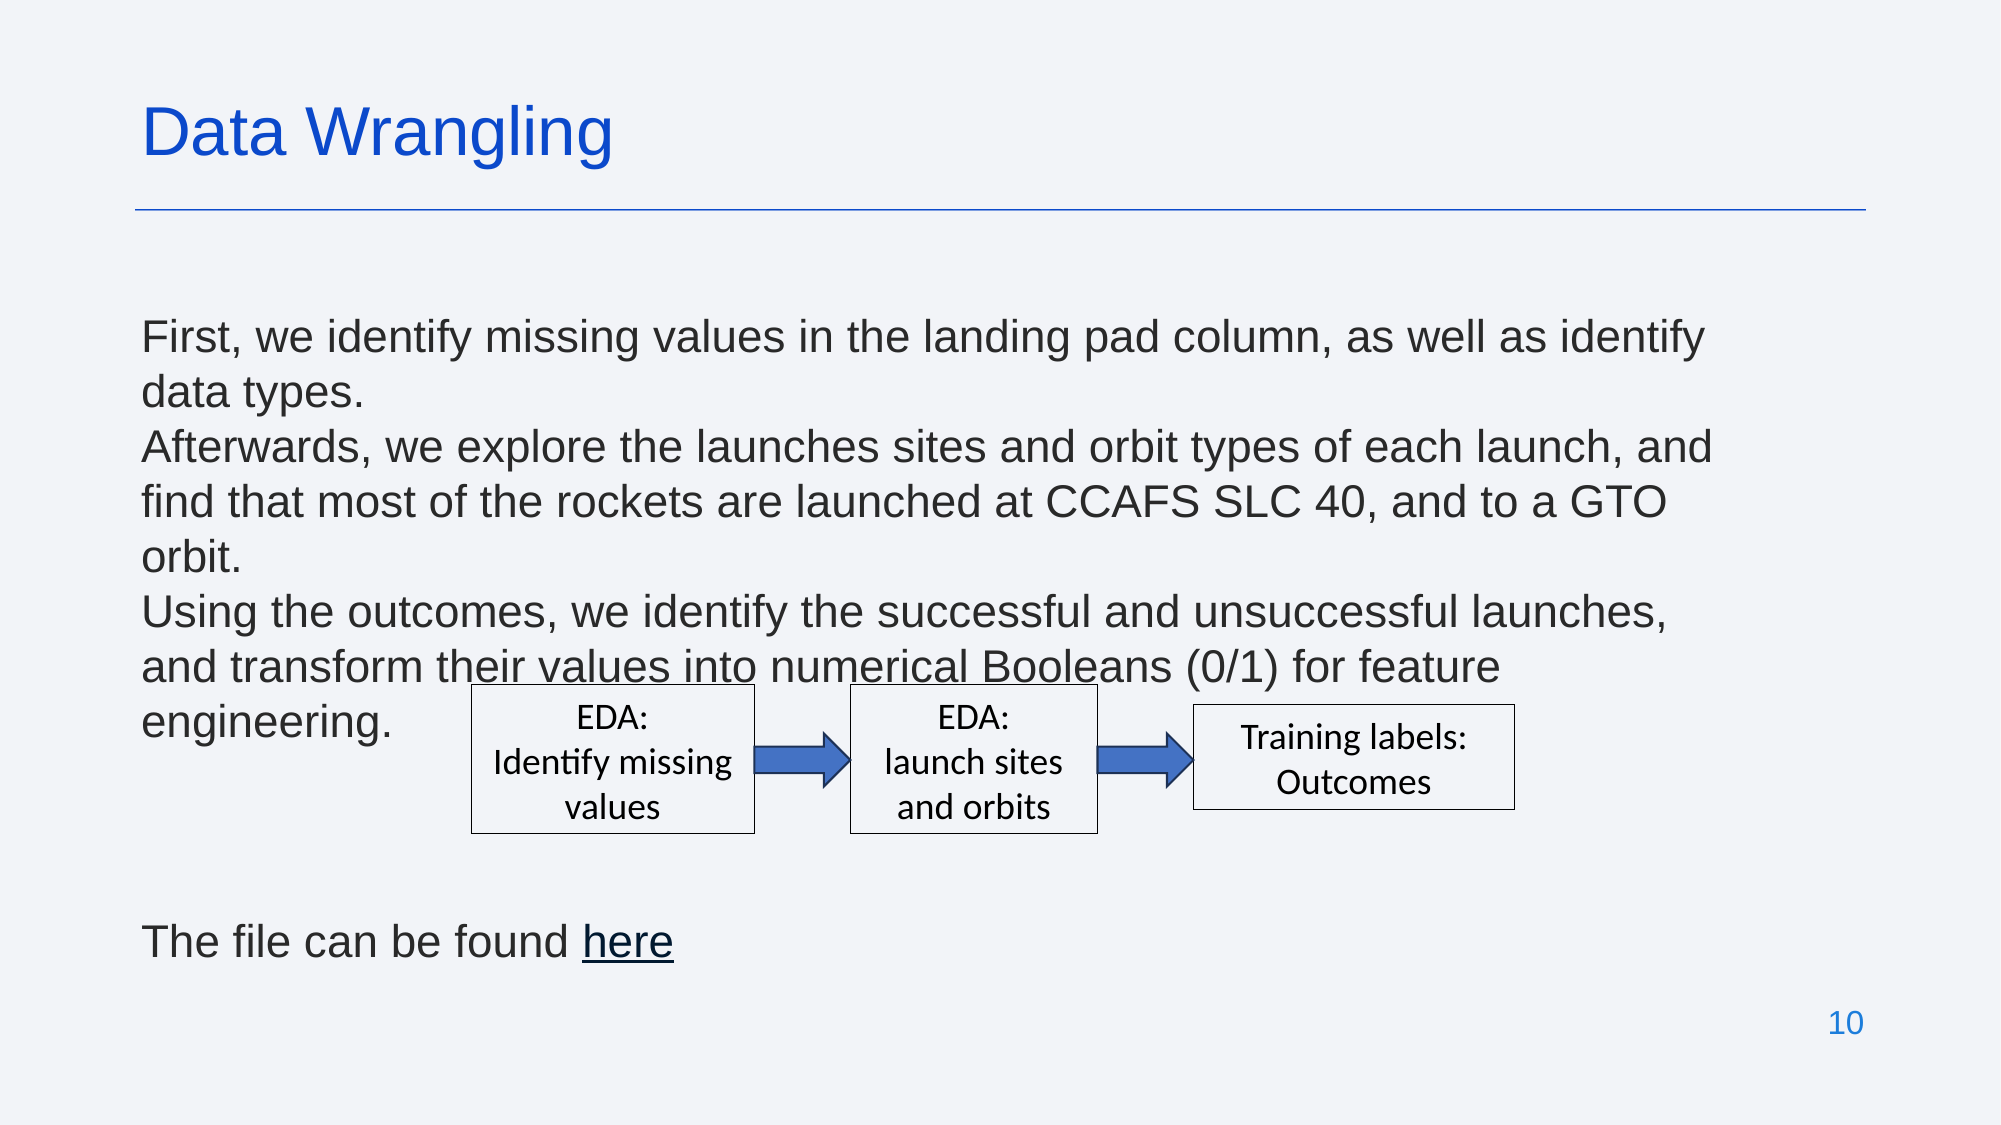

Data Wrangling
First, we identify missing values in the landing pad column, as well as identify data types.
Afterwards, we explore the launches sites and orbit types of each launch, and find that most of the rockets are launched at CCAFS SLC 40, and to a GTO orbit.
Using the outcomes, we identify the successful and unsuccessful launches, and transform their values into numerical Booleans (0/1) for feature engineering.

The file can be found here

EDA:
Identify missing values
EDA:
launch sites and orbits
Training labels:
Outcomes

10